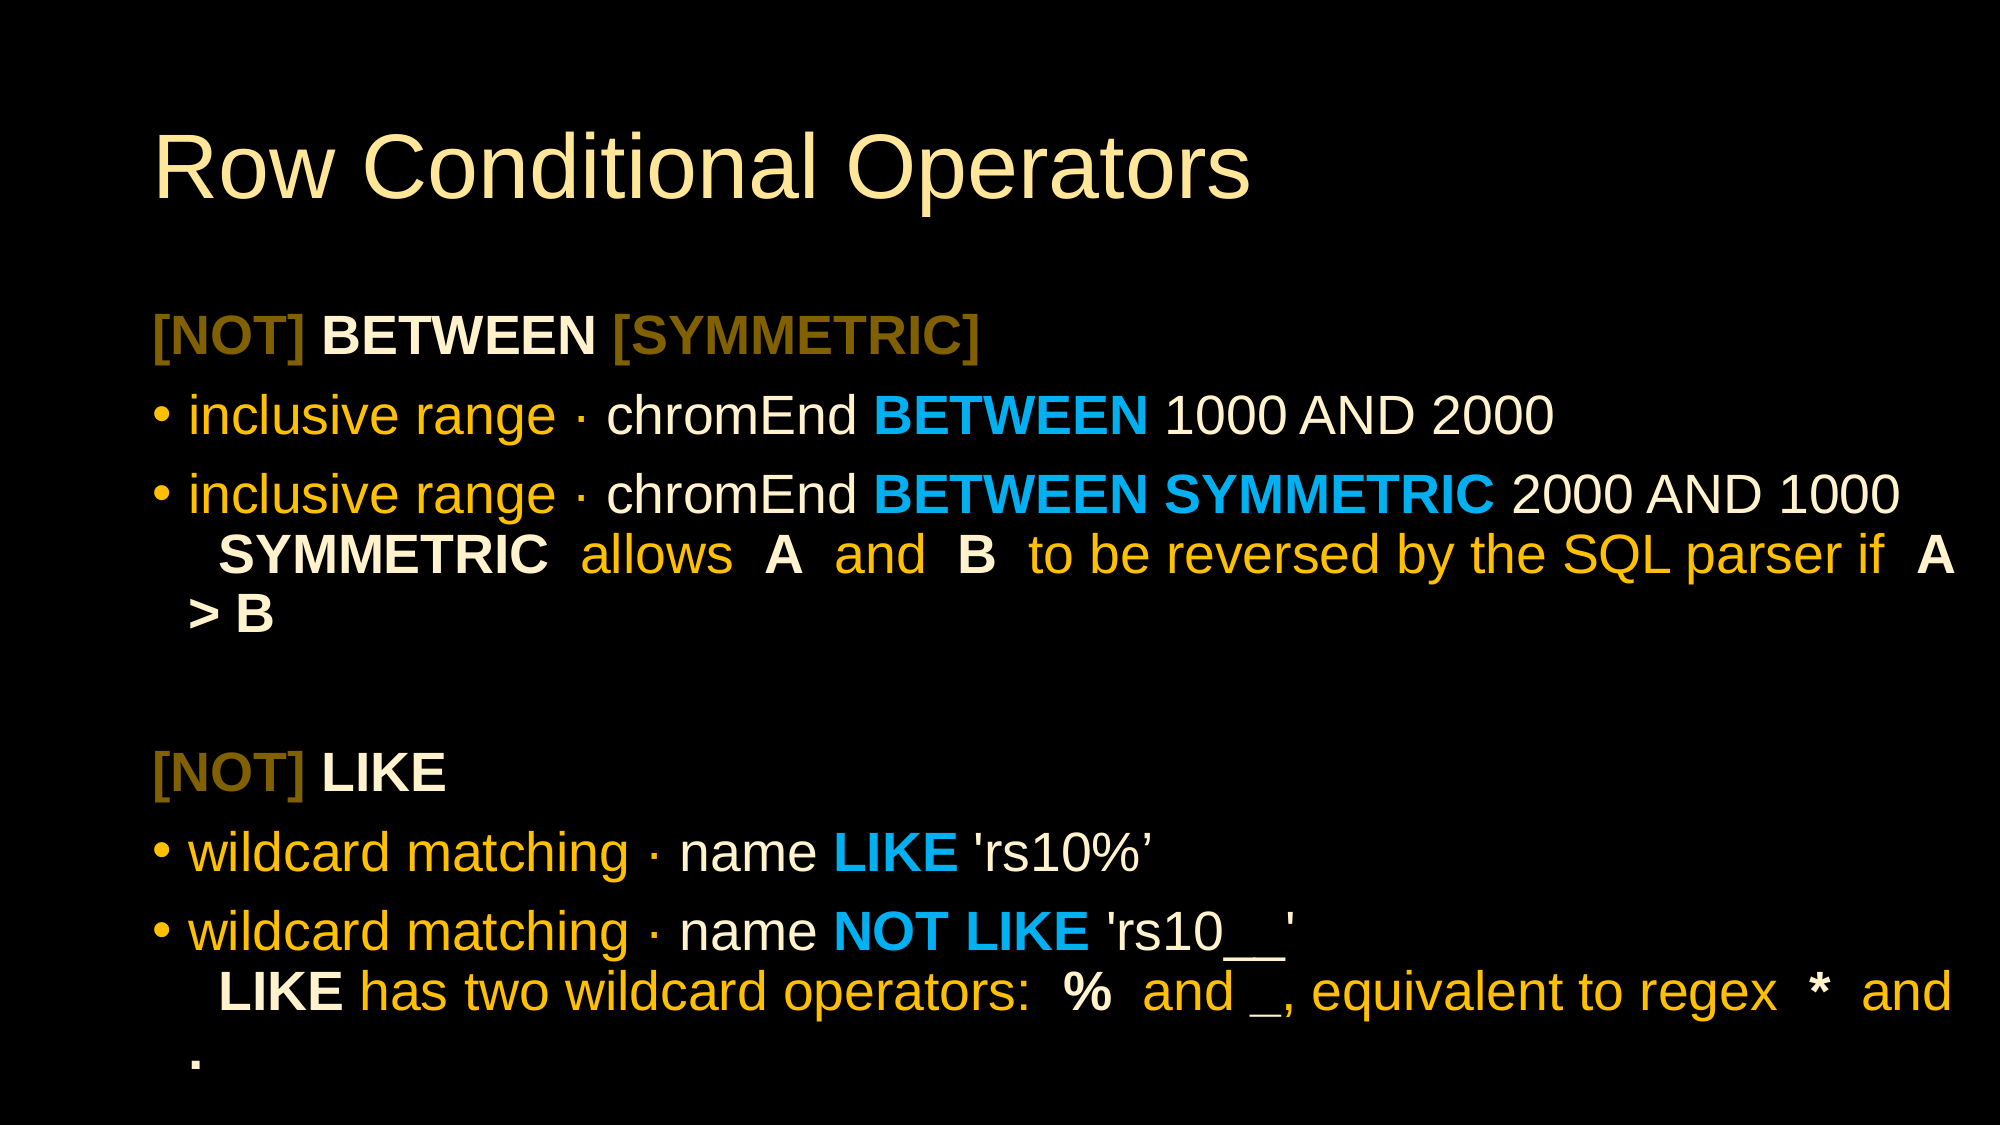

# Row Conditional Operators
[NOT] BETWEEN [SYMMETRIC]
inclusive range · chromEnd BETWEEN 1000 AND 2000
inclusive range · chromEnd BETWEEN SYMMETRIC 2000 AND 1000
  SYMMETRIC  allows  A  and  B  to be reversed by the SQL parser if  A > B

[NOT] LIKE
wildcard matching · name LIKE 'rs10%’
wildcard matching · name NOT LIKE 'rs10__'
  LIKE has two wildcard operators:  %  and _, equivalent to regex  *  and  .